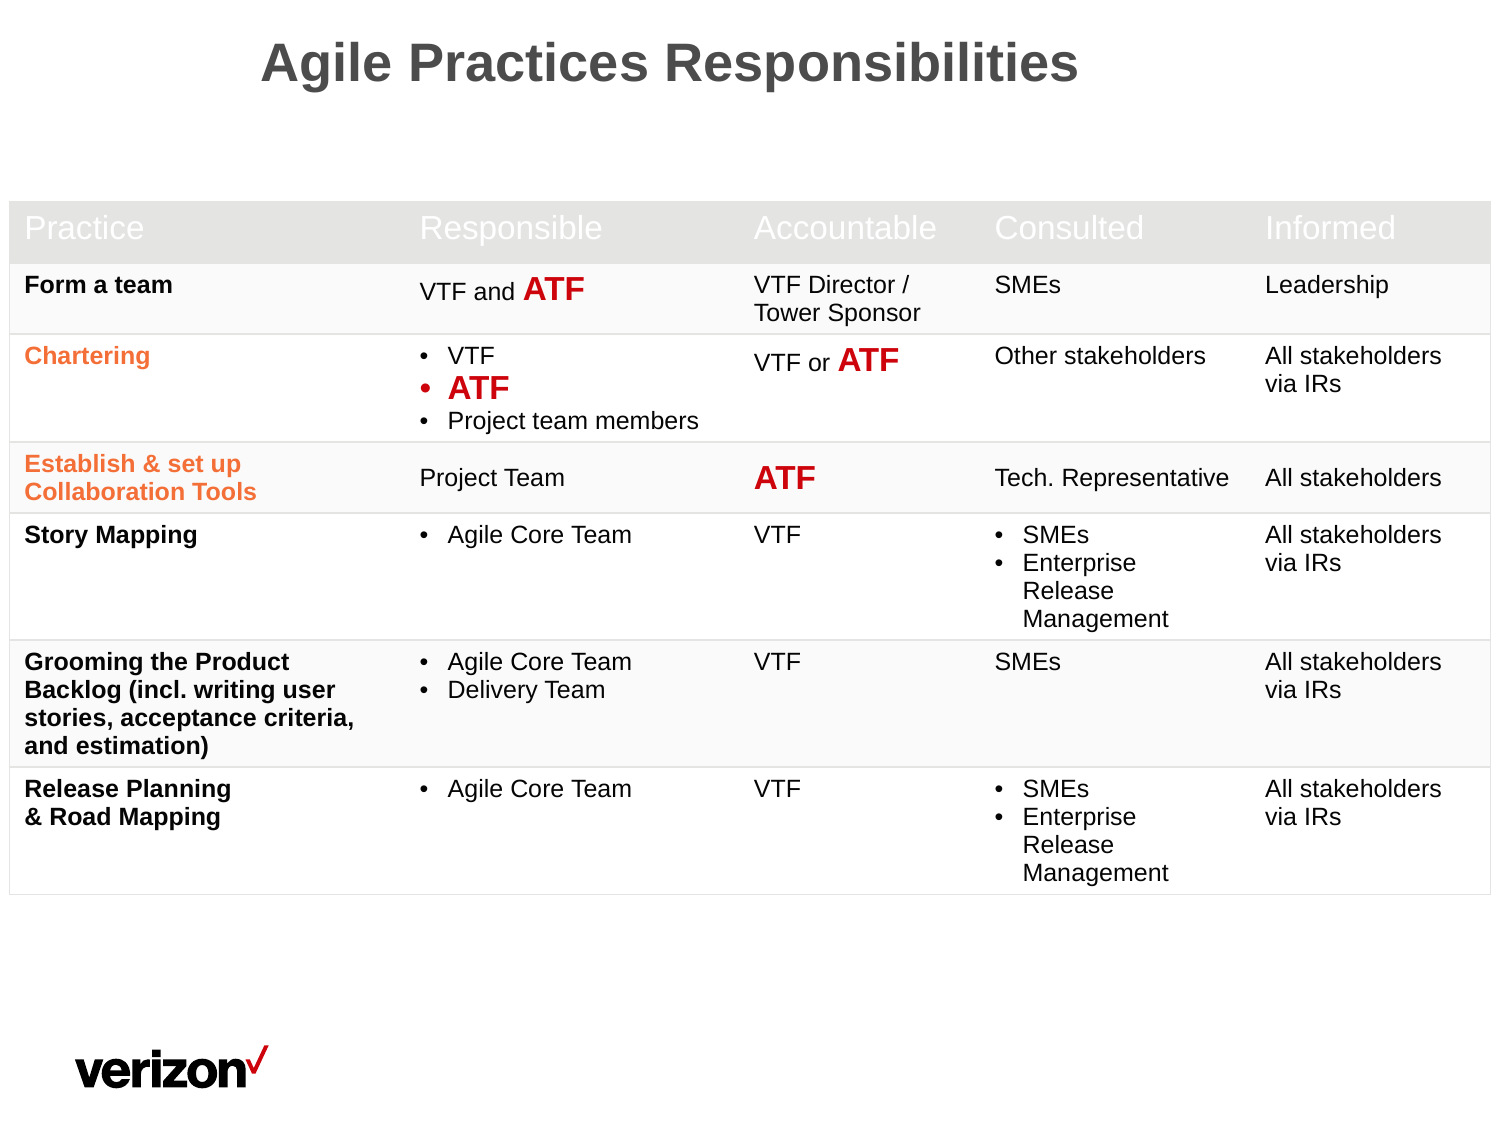

# Agile Practices Responsibilities
| Practice | Responsible | Accountable | Consulted | Informed |
| --- | --- | --- | --- | --- |
| Form a team | VTF and ATF | VTF Director / Tower Sponsor | SMEs | Leadership |
| Chartering | VTF ATF Project team members | VTF or ATF | Other stakeholders | All stakeholders via IRs |
| Establish & set up Collaboration Tools | Project Team | ATF | Tech. Representative | All stakeholders |
| Story Mapping | Agile Core Team | VTF | SMEs Enterprise Release Management | All stakeholders via IRs |
| Grooming the Product Backlog (incl. writing user stories, acceptance criteria, and estimation) | Agile Core Team Delivery Team | VTF | SMEs | All stakeholders via IRs |
| Release Planning & Road Mapping | Agile Core Team | VTF | SMEs Enterprise Release Management | All stakeholders via IRs |